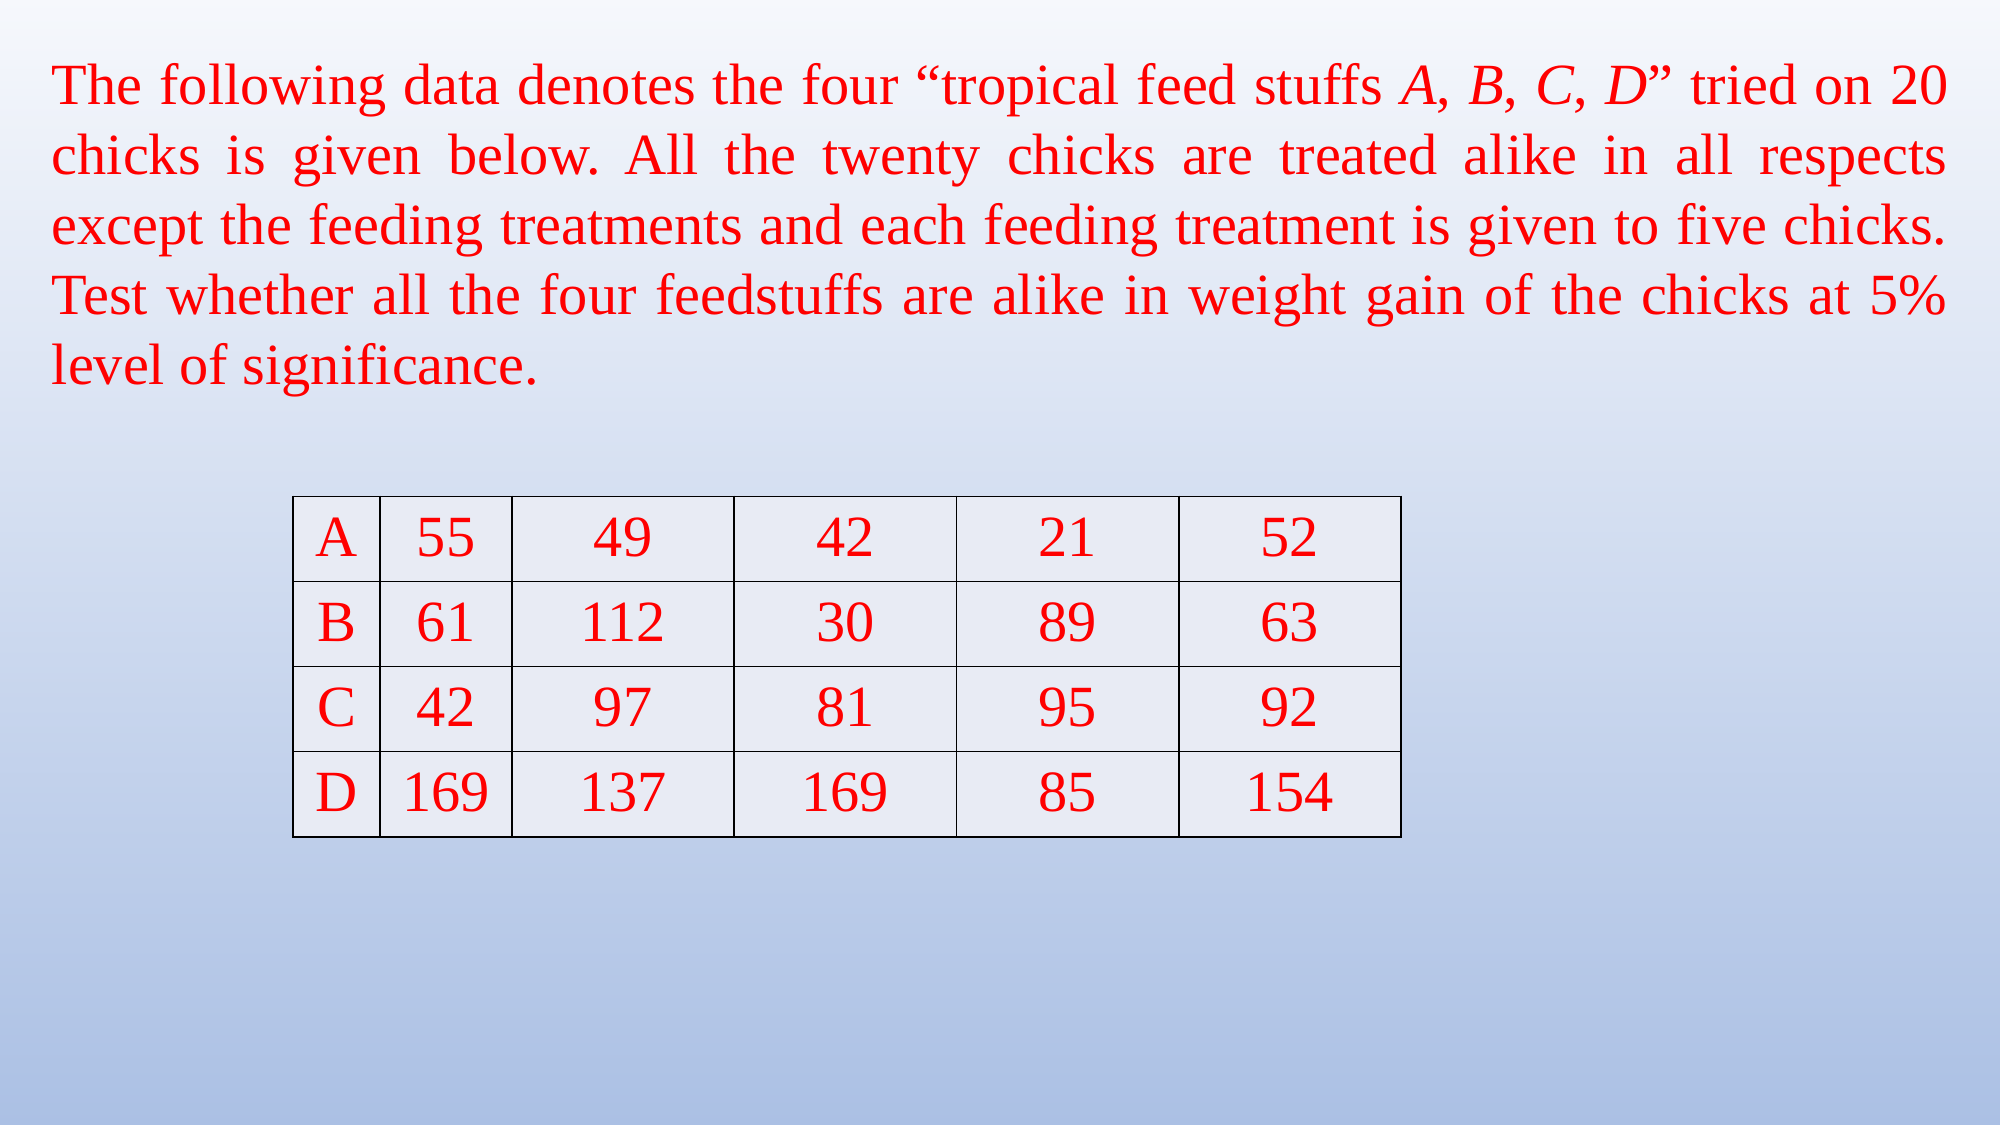

The following data denotes the four “tropical feed stuffs A, B, C, D” tried on 20 chicks is given below. All the twenty chicks are treated alike in all respects except the feeding treatments and each feeding treatment is given to five chicks. Test whether all the four feedstuffs are alike in weight gain of the chicks at 5% level of significance.

| A | 55 | 49 | 42 | 21 | 52 |
| --- | --- | --- | --- | --- | --- |
| B | 61 | 112 | 30 | 89 | 63 |
| C | 42 | 97 | 81 | 95 | 92 |
| D | 169 | 137 | 169 | 85 | 154 |